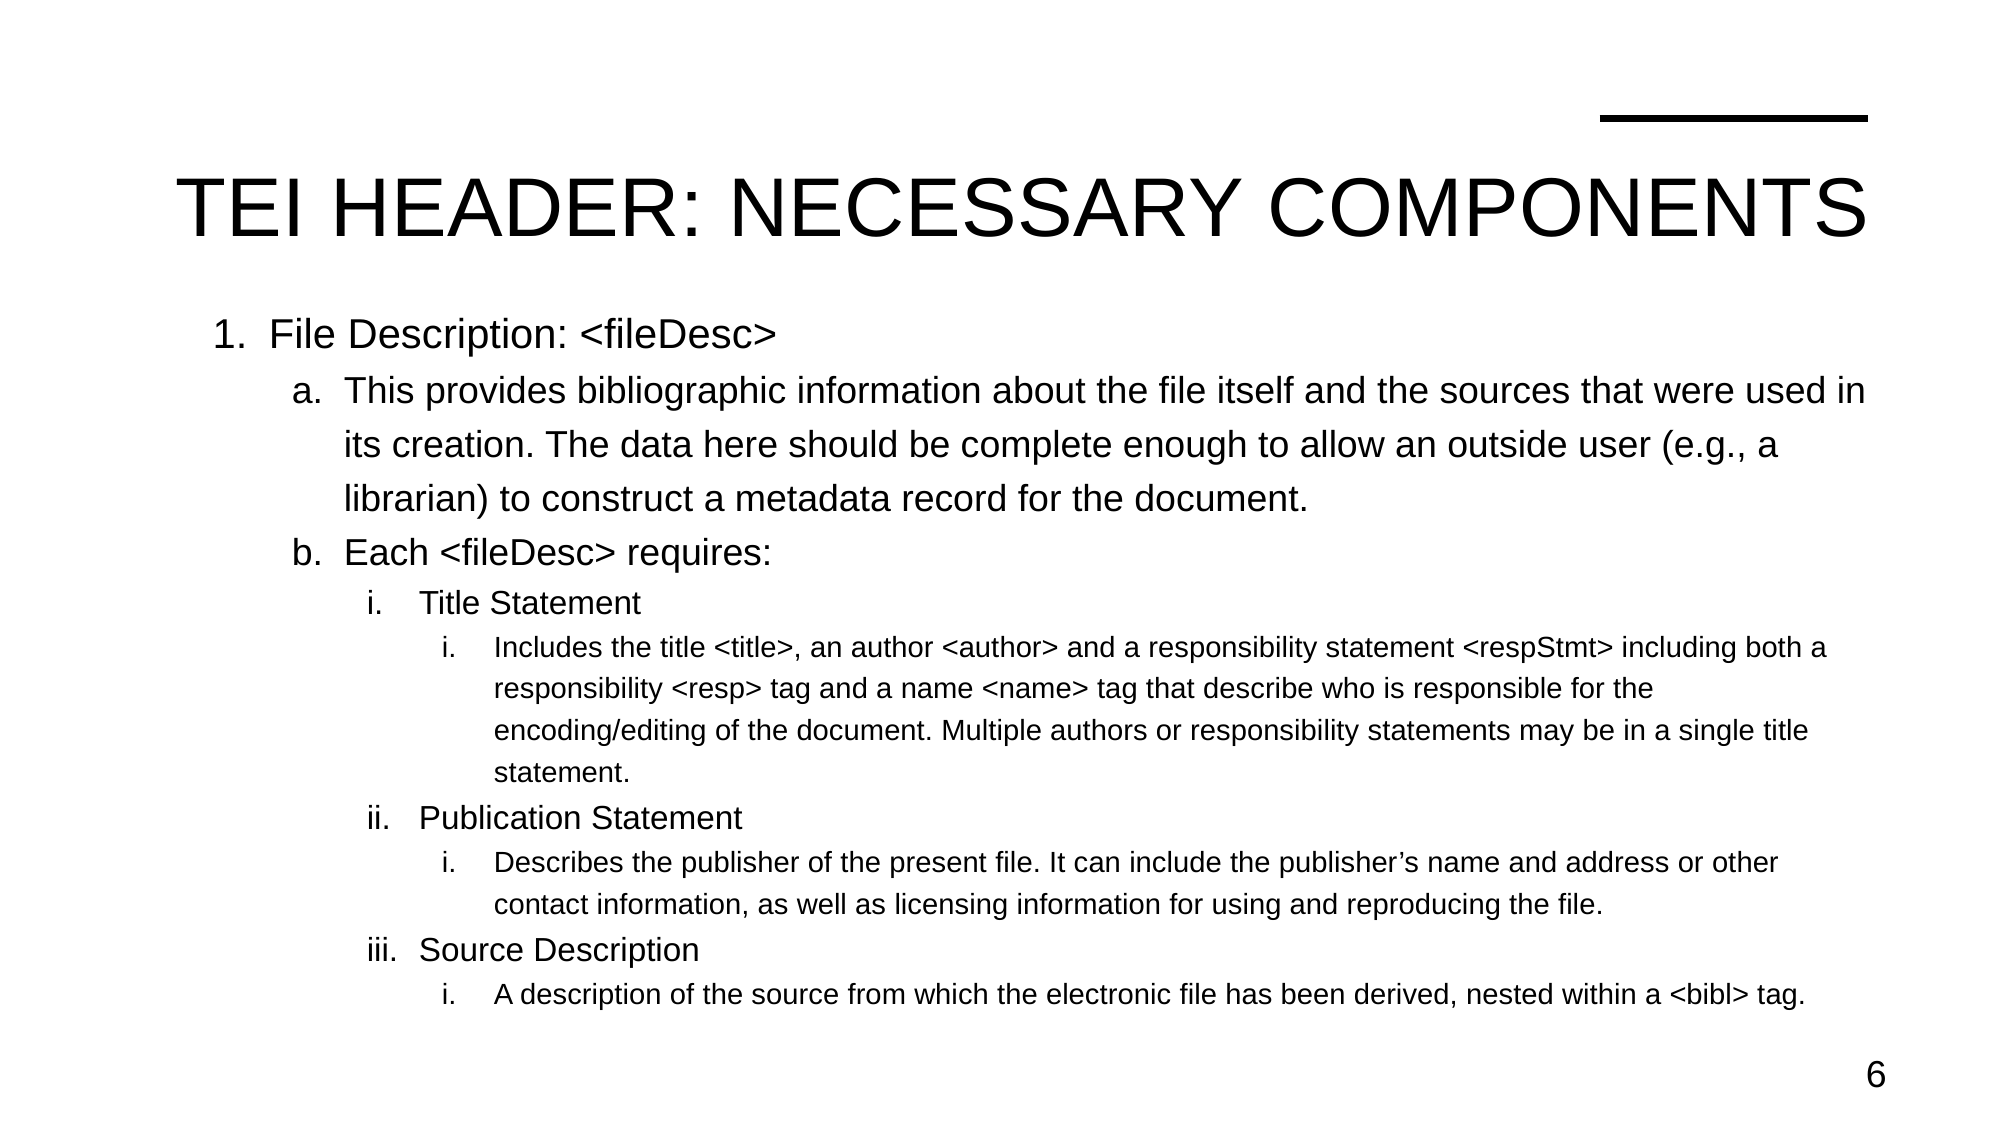

# TEI Header: Necessary Components
File Description: <fileDesc>
This provides bibliographic information about the file itself and the sources that were used in its creation. The data here should be complete enough to allow an outside user (e.g., a librarian) to construct a metadata record for the document.
Each <fileDesc> requires:
Title Statement
Includes the title <title>, an author <author> and a responsibility statement <respStmt> including both a responsibility <resp> tag and a name <name> tag that describe who is responsible for the encoding/editing of the document. Multiple authors or responsibility statements may be in a single title statement.
Publication Statement
Describes the publisher of the present file. It can include the publisher’s name and address or other contact information, as well as licensing information for using and reproducing the file.
Source Description
A description of the source from which the electronic file has been derived, nested within a <bibl> tag.

6